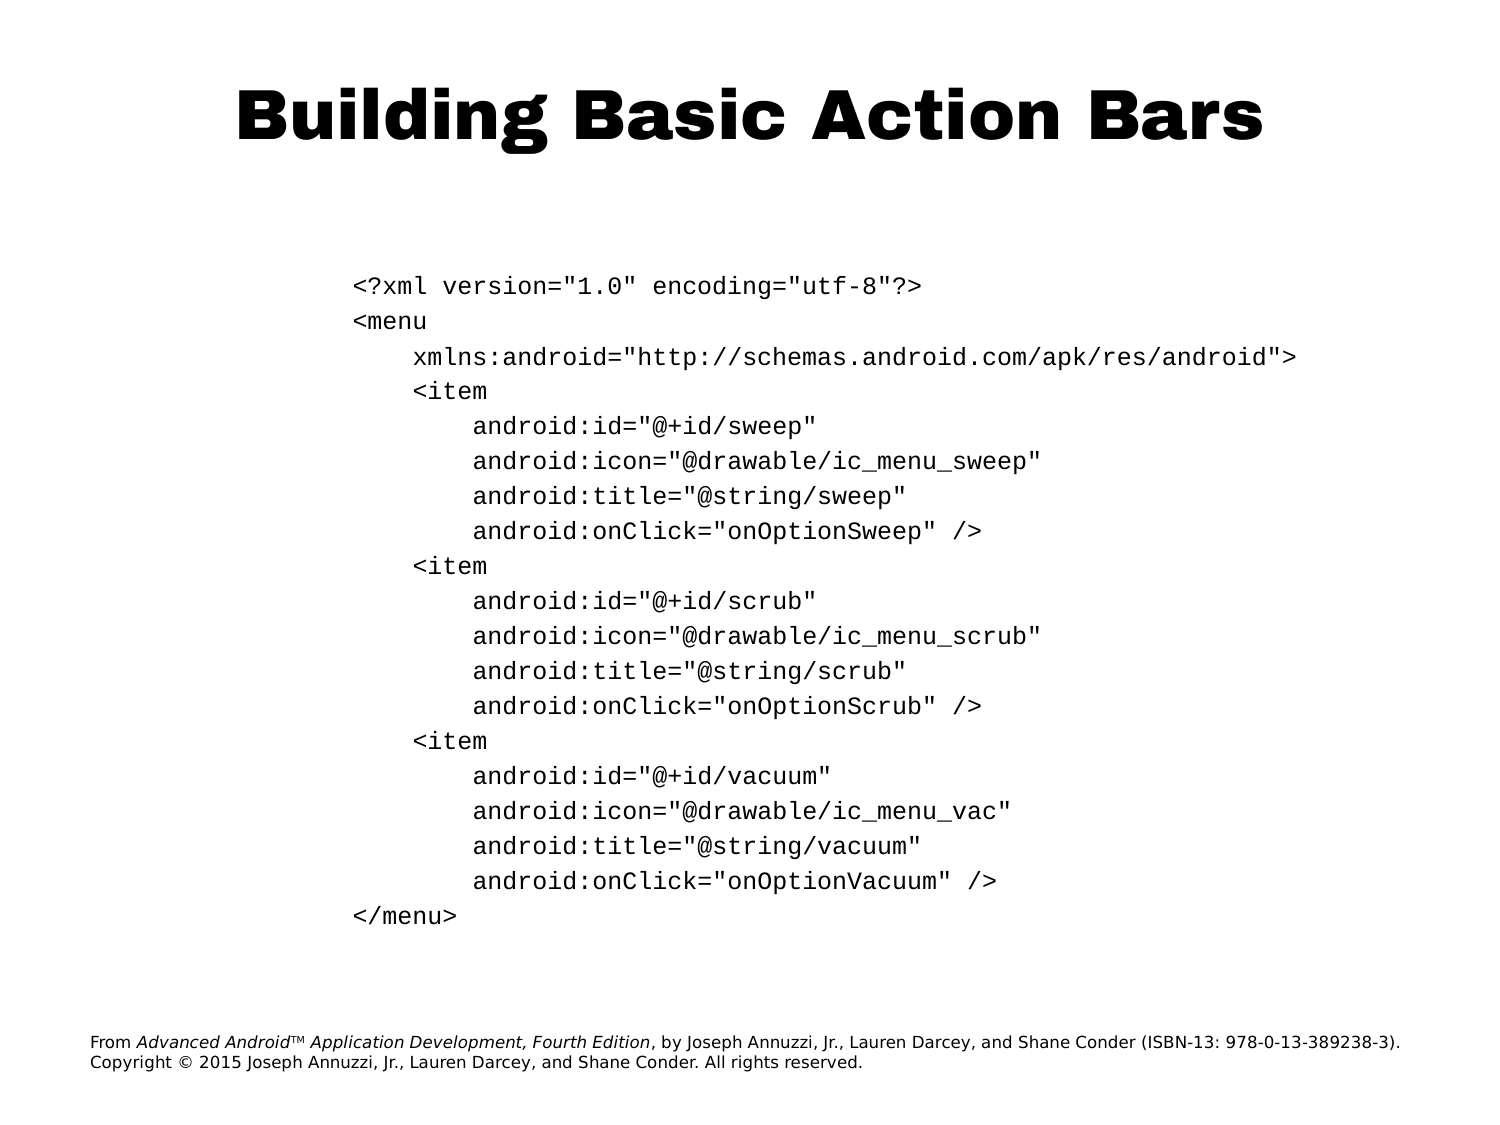

# Building Basic Action Bars
<?xml version="1.0" encoding="utf-8"?>
<menu
    xmlns:android="http://schemas.android.com/apk/res/android">
    <item
        android:id="@+id/sweep"
        android:icon="@drawable/ic_menu_sweep"
        android:title="@string/sweep"
        android:onClick="onOptionSweep" />
    <item
        android:id="@+id/scrub"
        android:icon="@drawable/ic_menu_scrub"
        android:title="@string/scrub"
        android:onClick="onOptionScrub" />
    <item
        android:id="@+id/vacuum"
        android:icon="@drawable/ic_menu_vac"
        android:title="@string/vacuum"
        android:onClick="onOptionVacuum" />
</menu>

From Advanced AndroidTM Application Development, Fourth Edition, by Joseph Annuzzi, Jr., Lauren Darcey, and Shane Conder (ISBN-13: 978-0-13-389238-3). Copyright © 2015 Joseph Annuzzi, Jr., Lauren Darcey, and Shane Conder. All rights reserved.